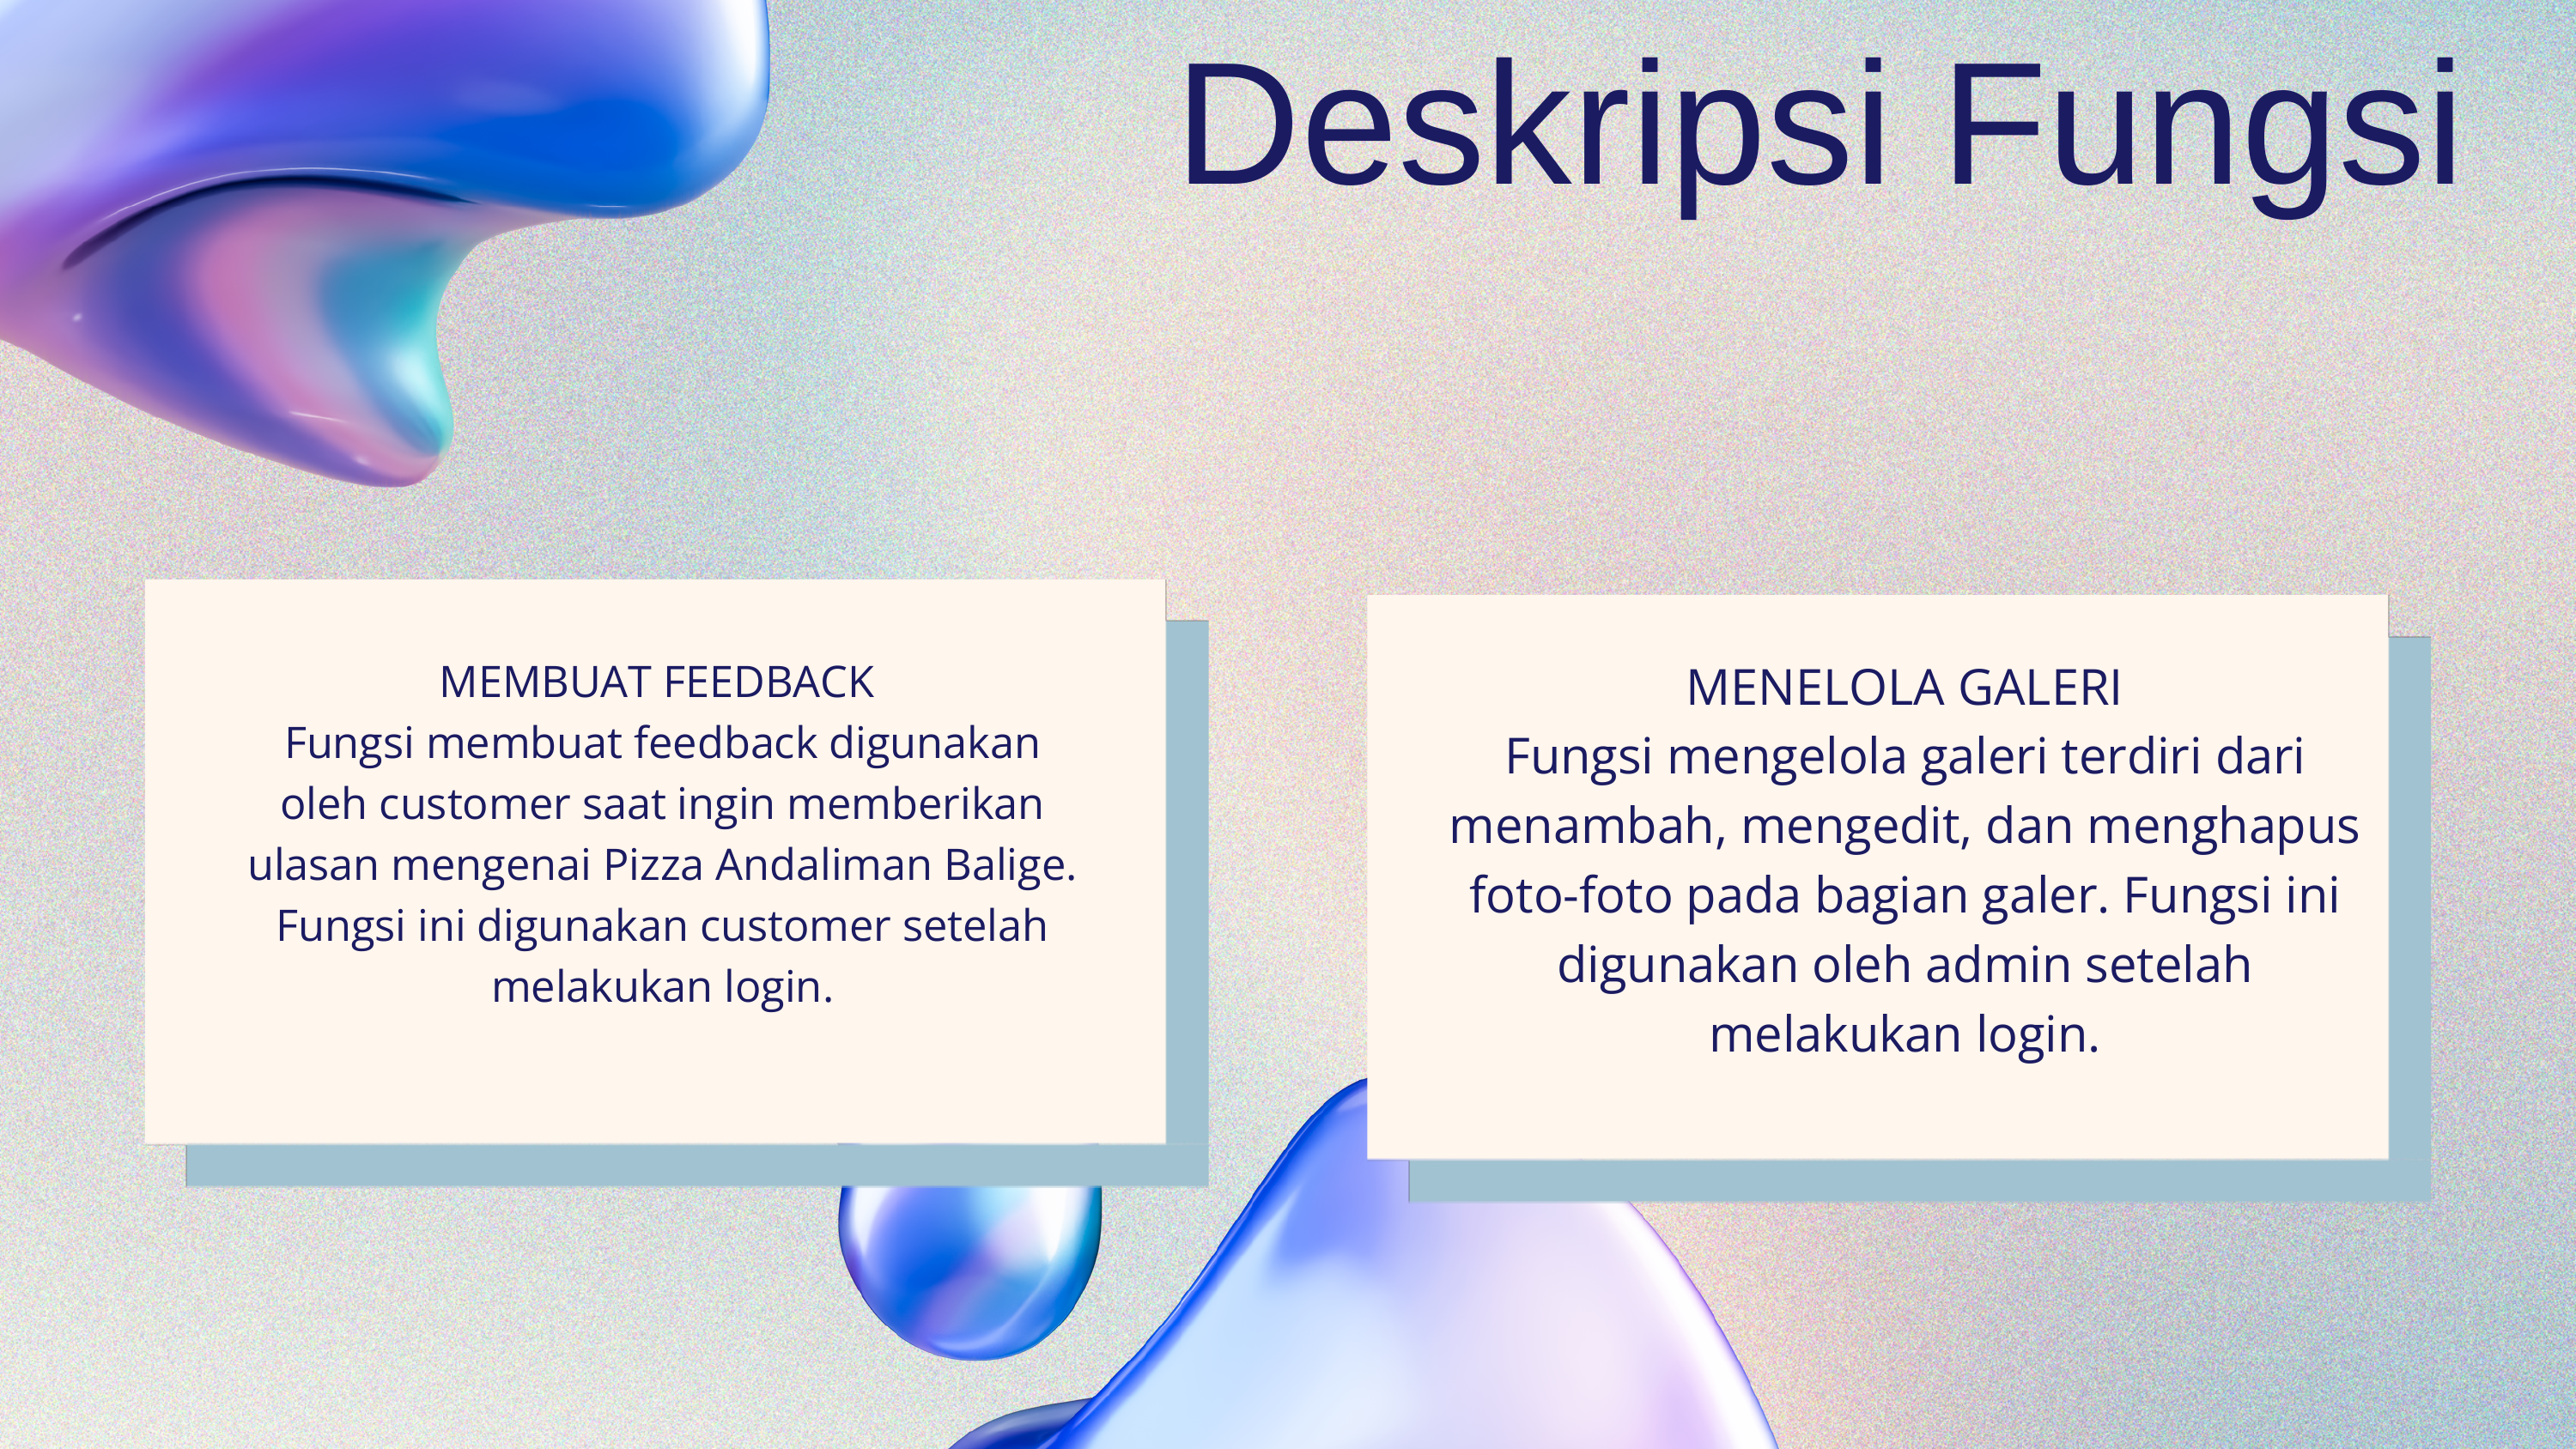

Deskripsi Fungsi

MEMBUAT FEEDBACK
Fungsi membuat feedback digunakan oleh customer saat ingin memberikan ulasan mengenai Pizza Andaliman Balige. Fungsi ini digunakan customer setelah melakukan login.

MENELOLA GALERI
Fungsi mengelola galeri terdiri dari menambah, mengedit, dan menghapus foto-foto pada bagian galer. Fungsi ini digunakan oleh admin setelah melakukan login.